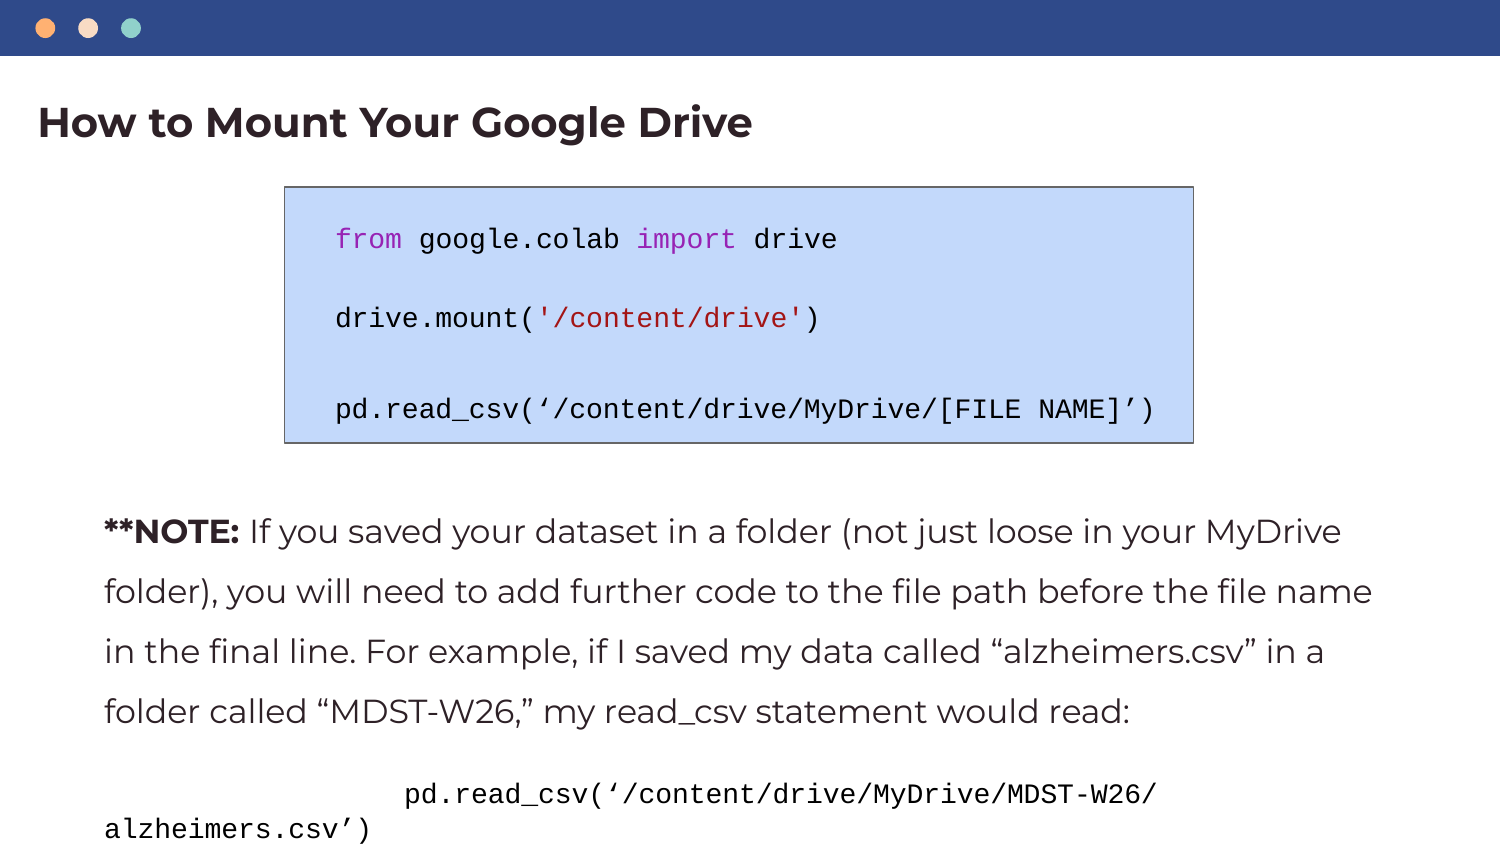

How to Mount Your Google Drive

from google.colab import drive

drive.mount('/content/drive')

pd.read_csv(‘/content/drive/MyDrive/[FILE NAME]’)
**NOTE: If you saved your dataset in a folder (not just loose in your MyDrive folder), you will need to add further code to the file path before the file name in the final line. For example, if I saved my data called “alzheimers.csv” in a folder called “MDST-W26,” my read_csv statement would read:

		pd.read_csv(‘/content/drive/MyDrive/MDST-W26/alzheimers.csv’)